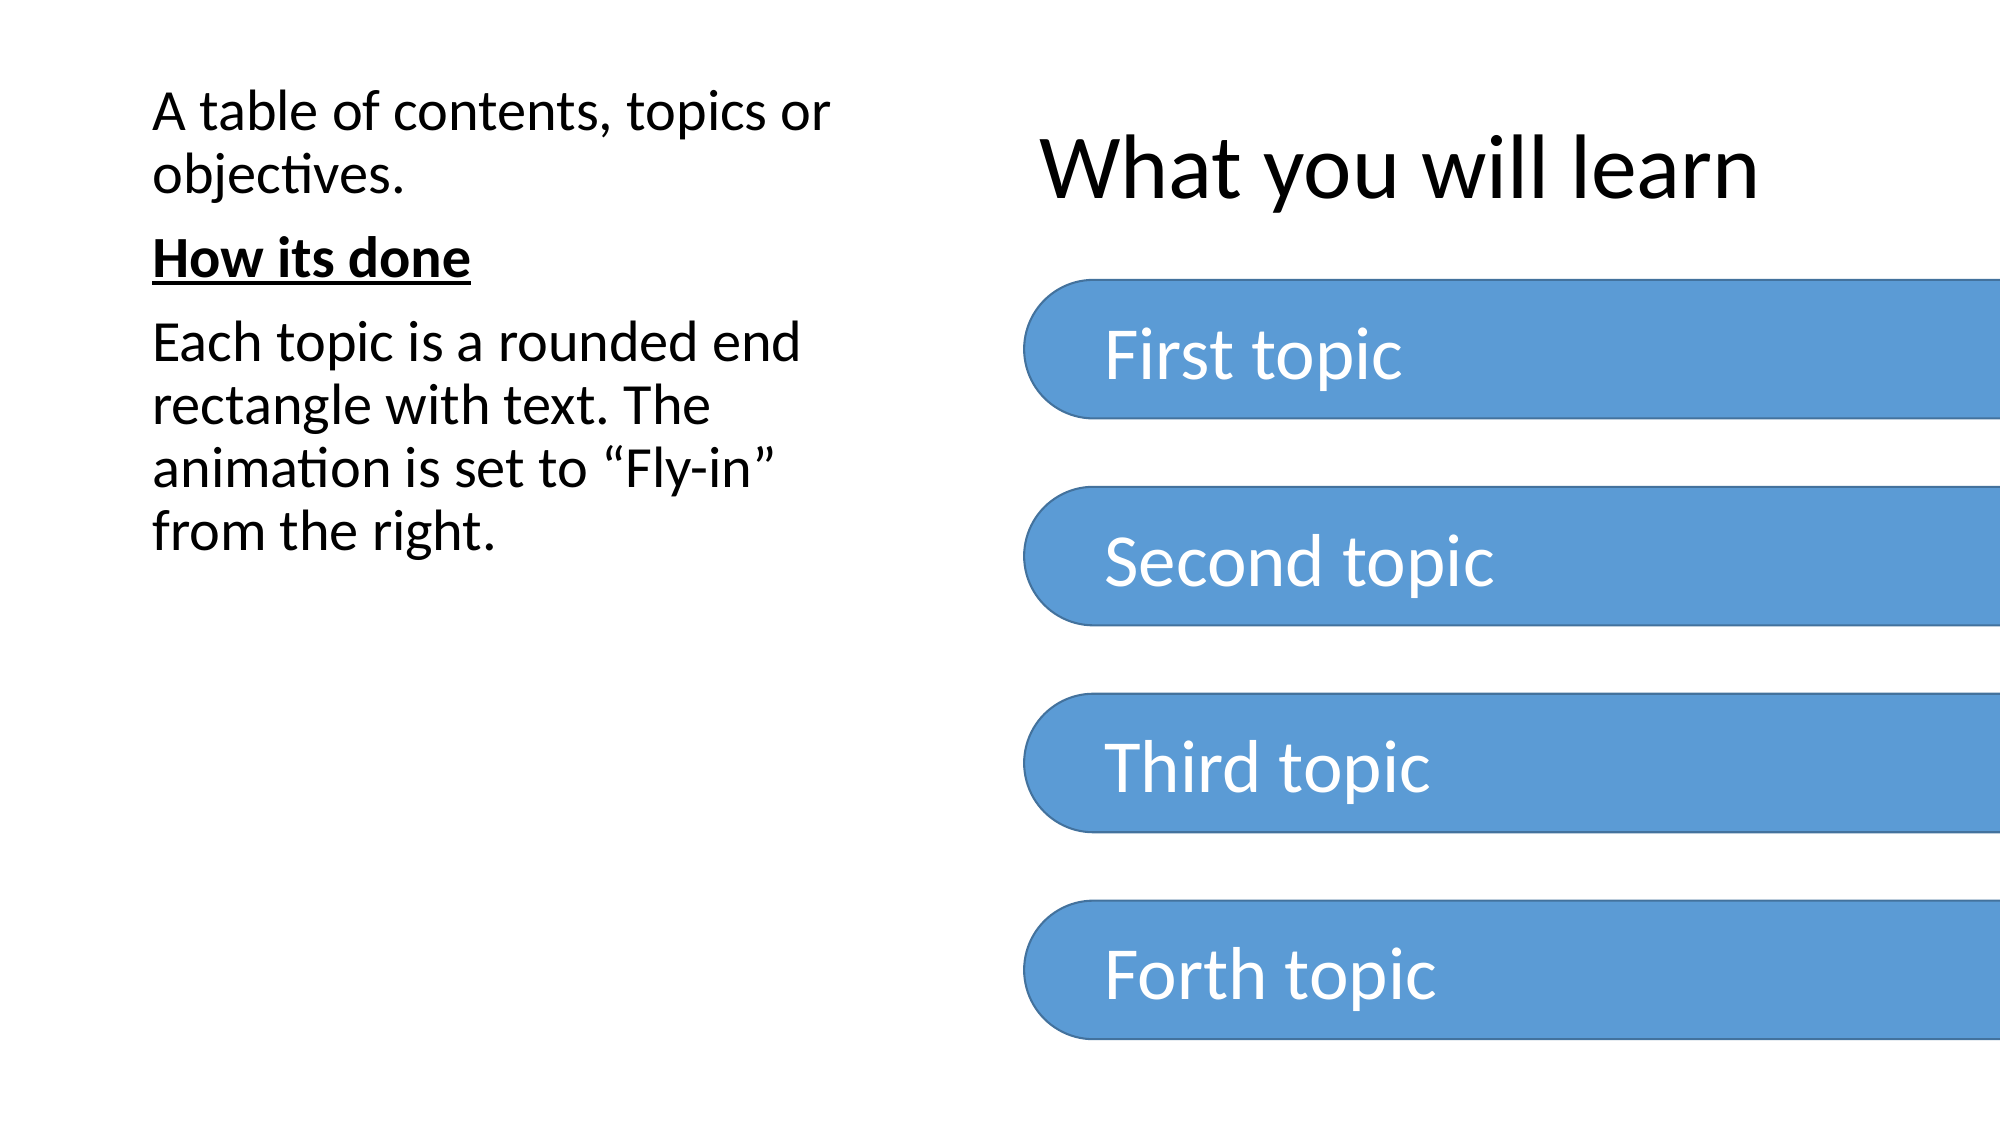

# What you will learn
A table of contents, topics or objectives.
How its done
Each topic is a rounded end rectangle with text. The animation is set to “Fly-in” from the right.
First topic
Second topic
Third topic
Forth topic